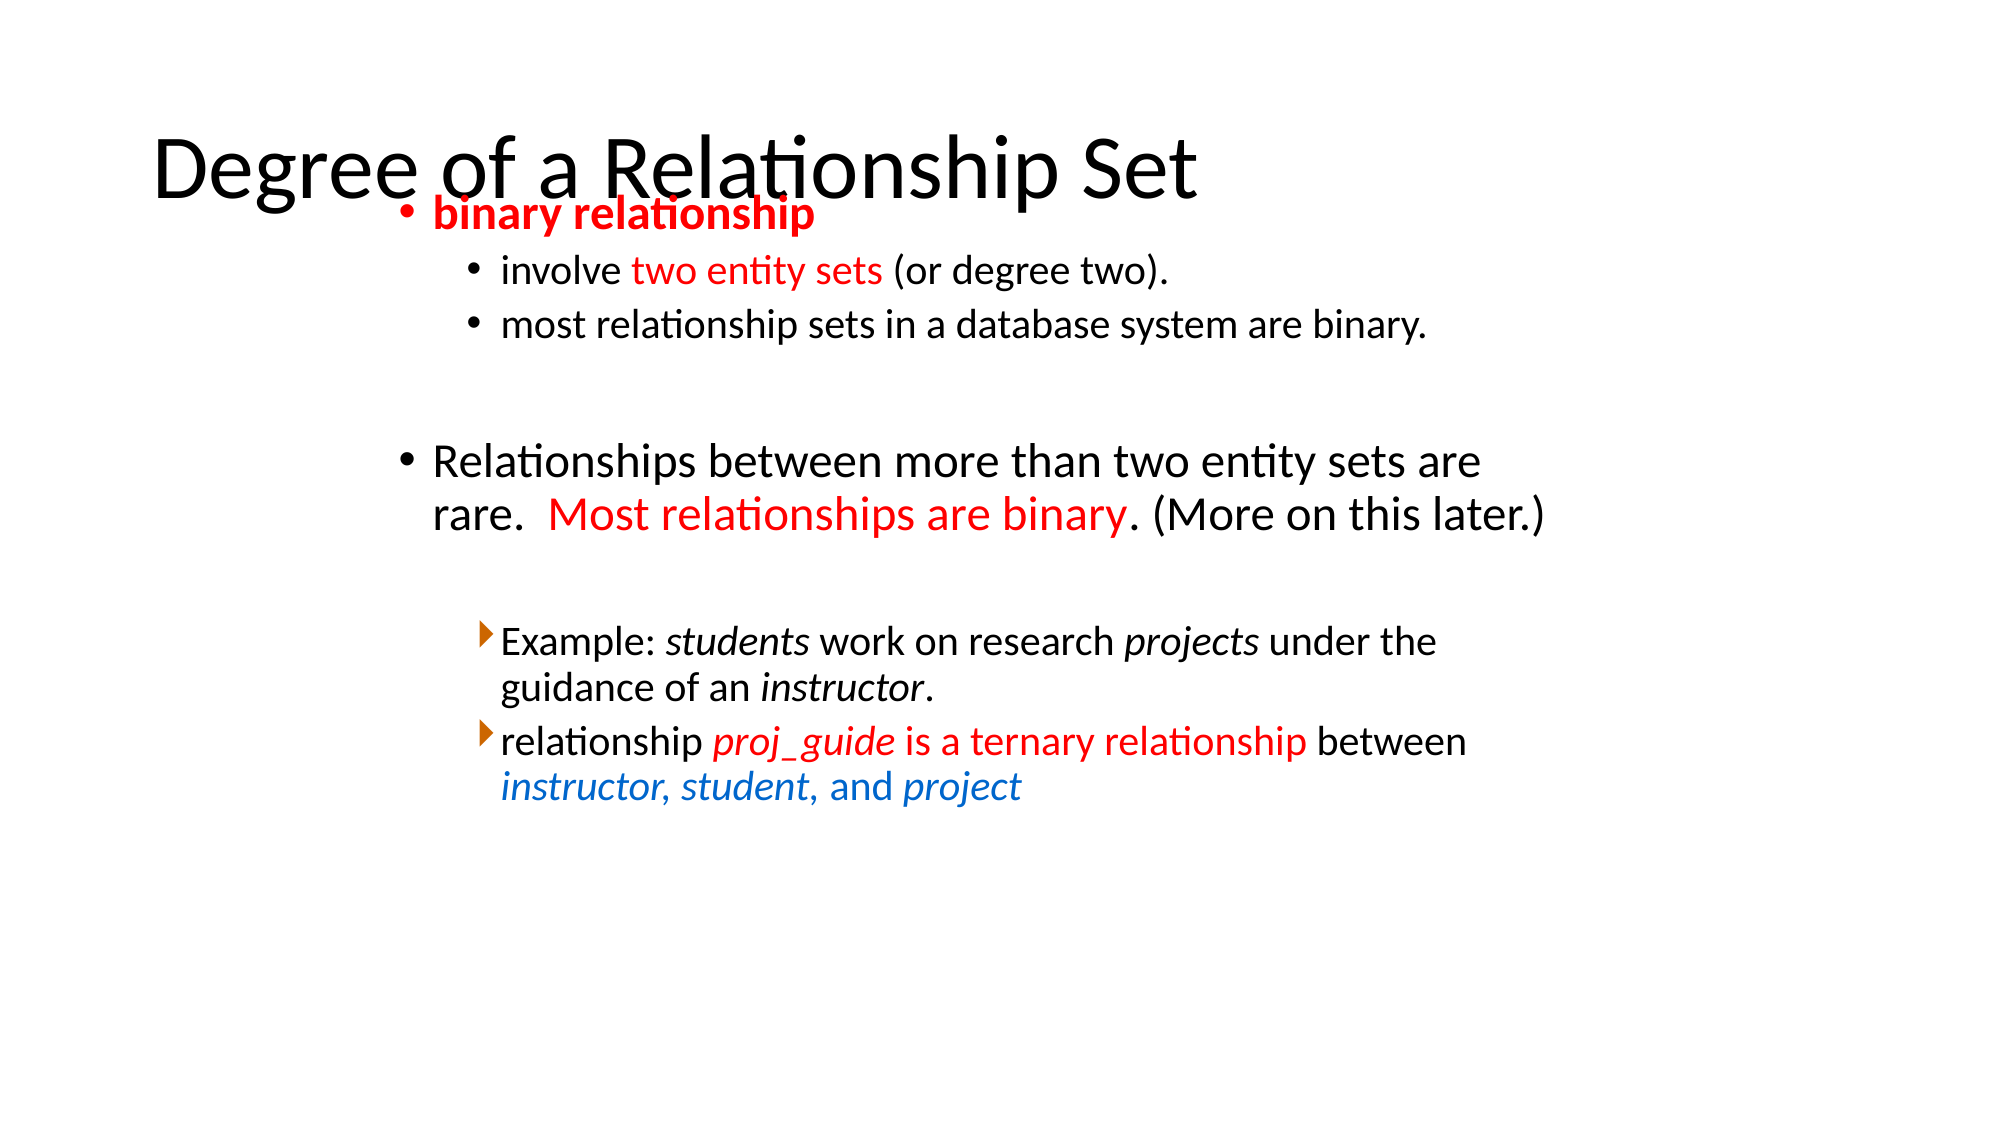

# Degree of a Relationship Set
binary relationship
involve two entity sets (or degree two).
most relationship sets in a database system are binary.

Relationships between more than two entity sets are rare.  Most relationships are binary. (More on this later.)

Example: students work on research projects under the guidance of an instructor.
relationship proj_guide is a ternary relationship between instructor, student, and project